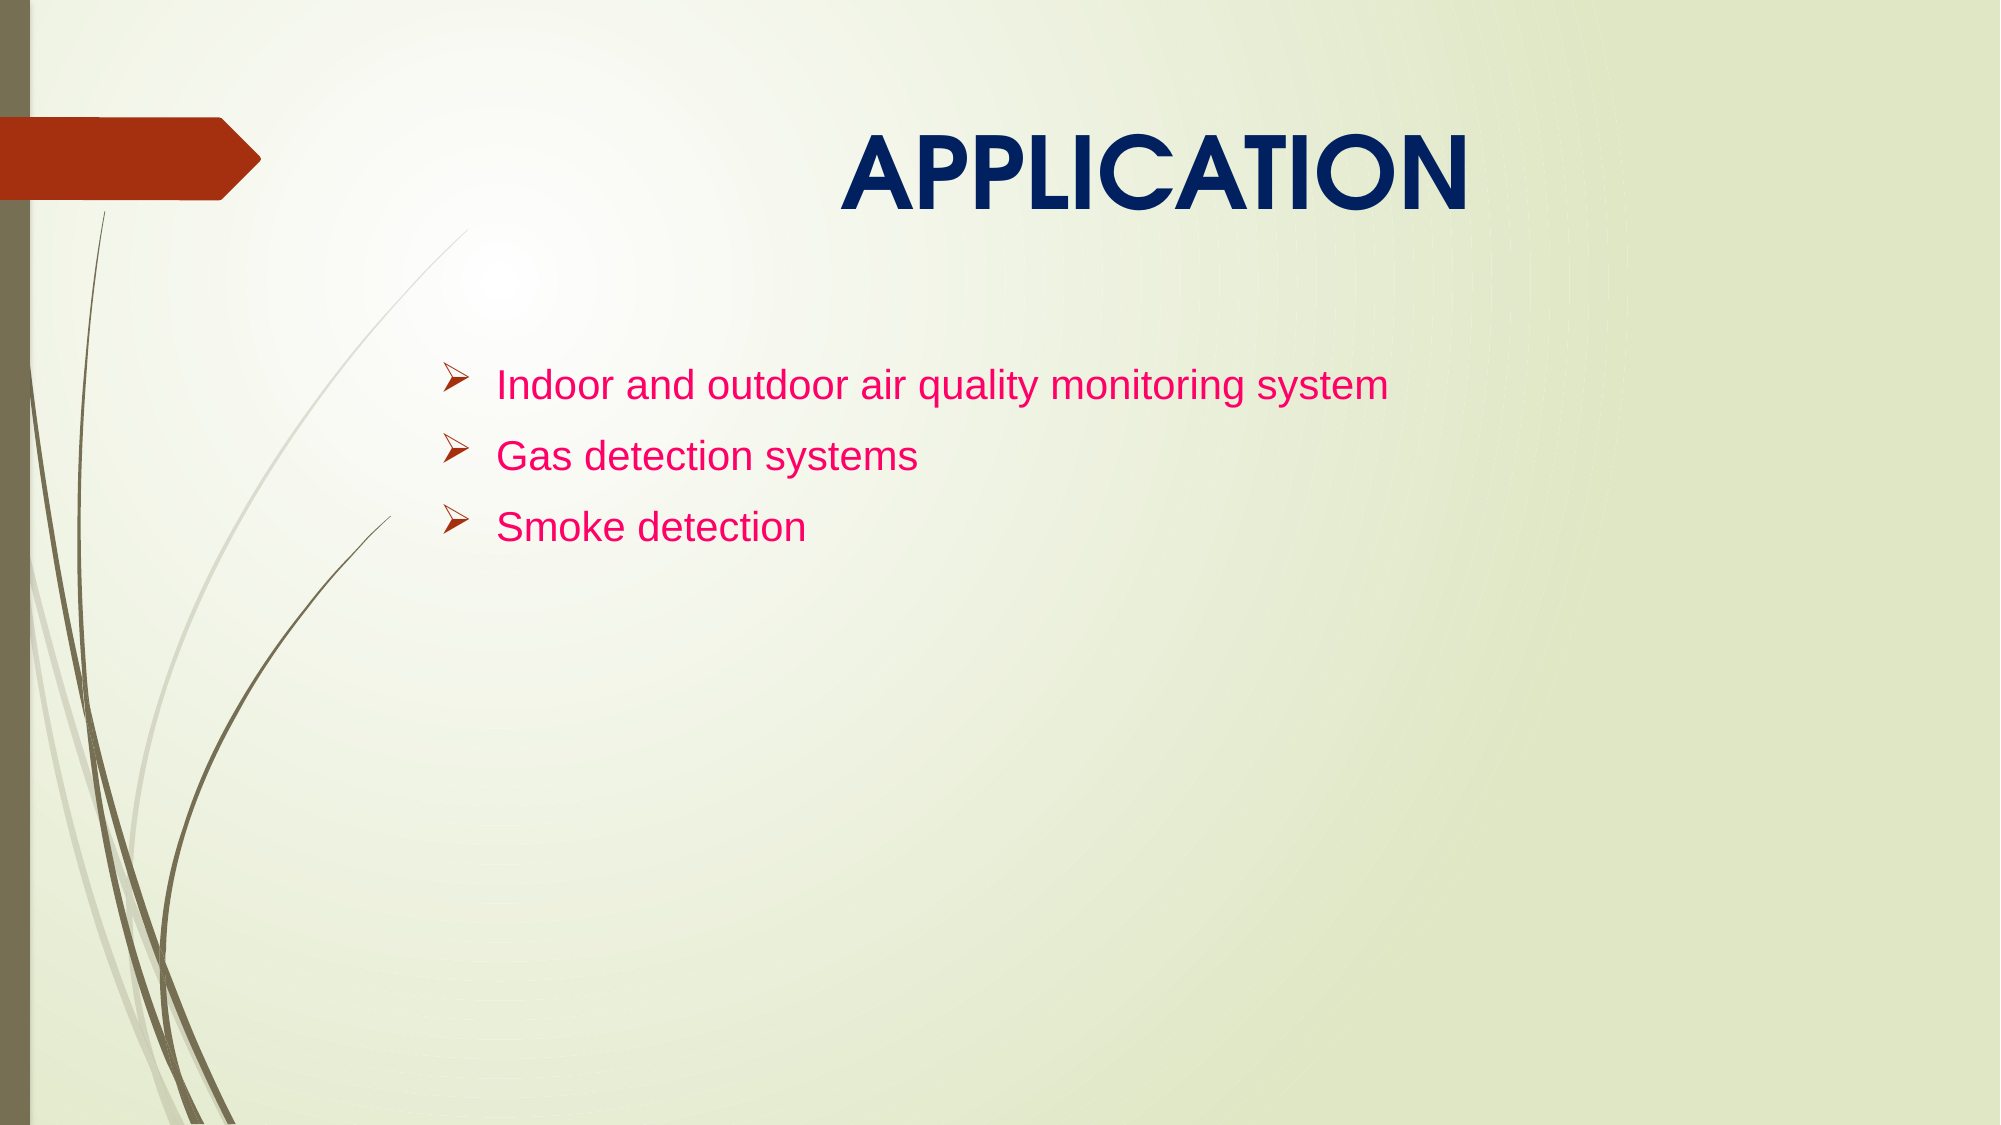

# APPLICATION
Indoor and outdoor air quality monitoring system
Gas detection systems
Smoke detection